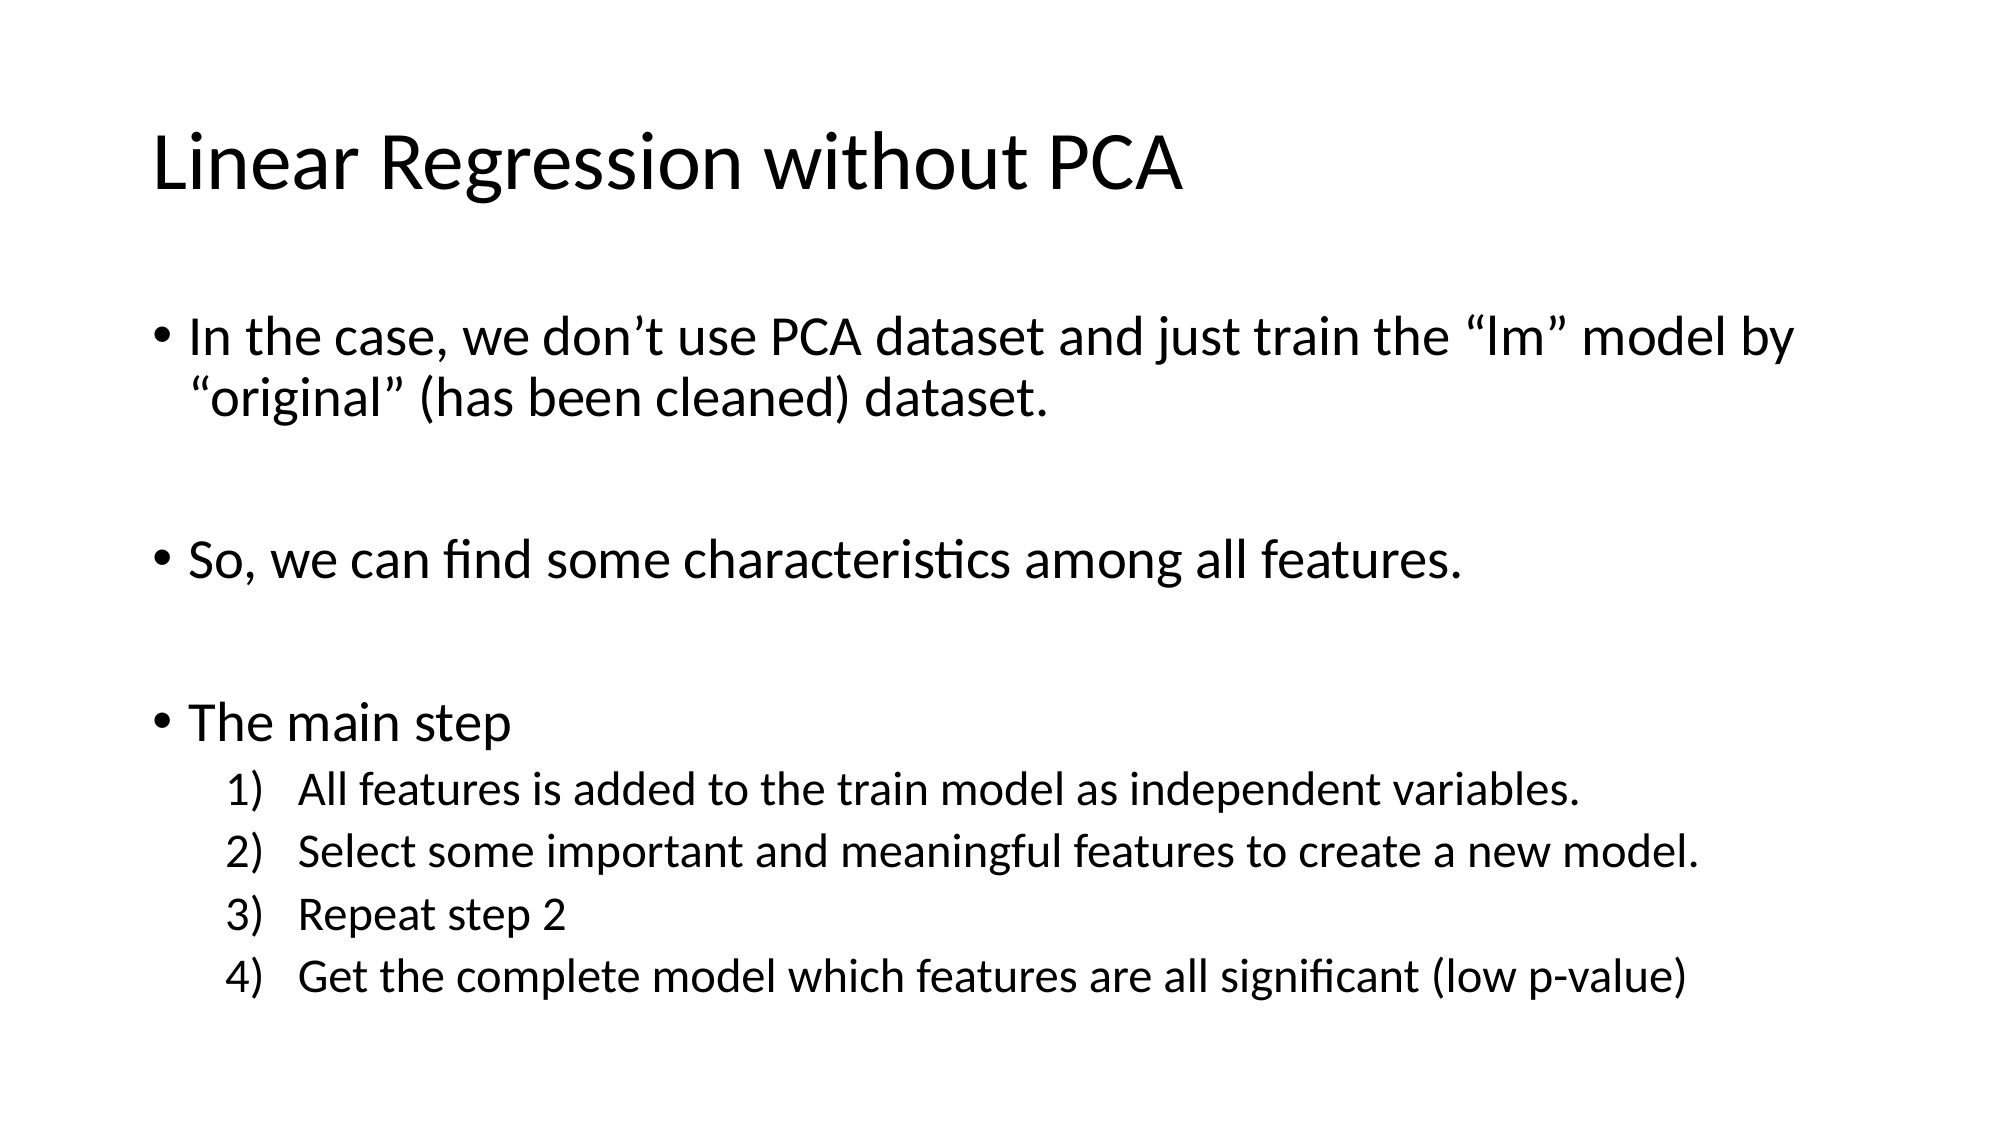

# Linear Regression without PCA
In the case, we don’t use PCA dataset and just train the “lm” model by “original” (has been cleaned) dataset.

So, we can find some characteristics among all features.

The main step
All features is added to the train model as independent variables.
Select some important and meaningful features to create a new model.
Repeat step 2
Get the complete model which features are all significant (low p-value)